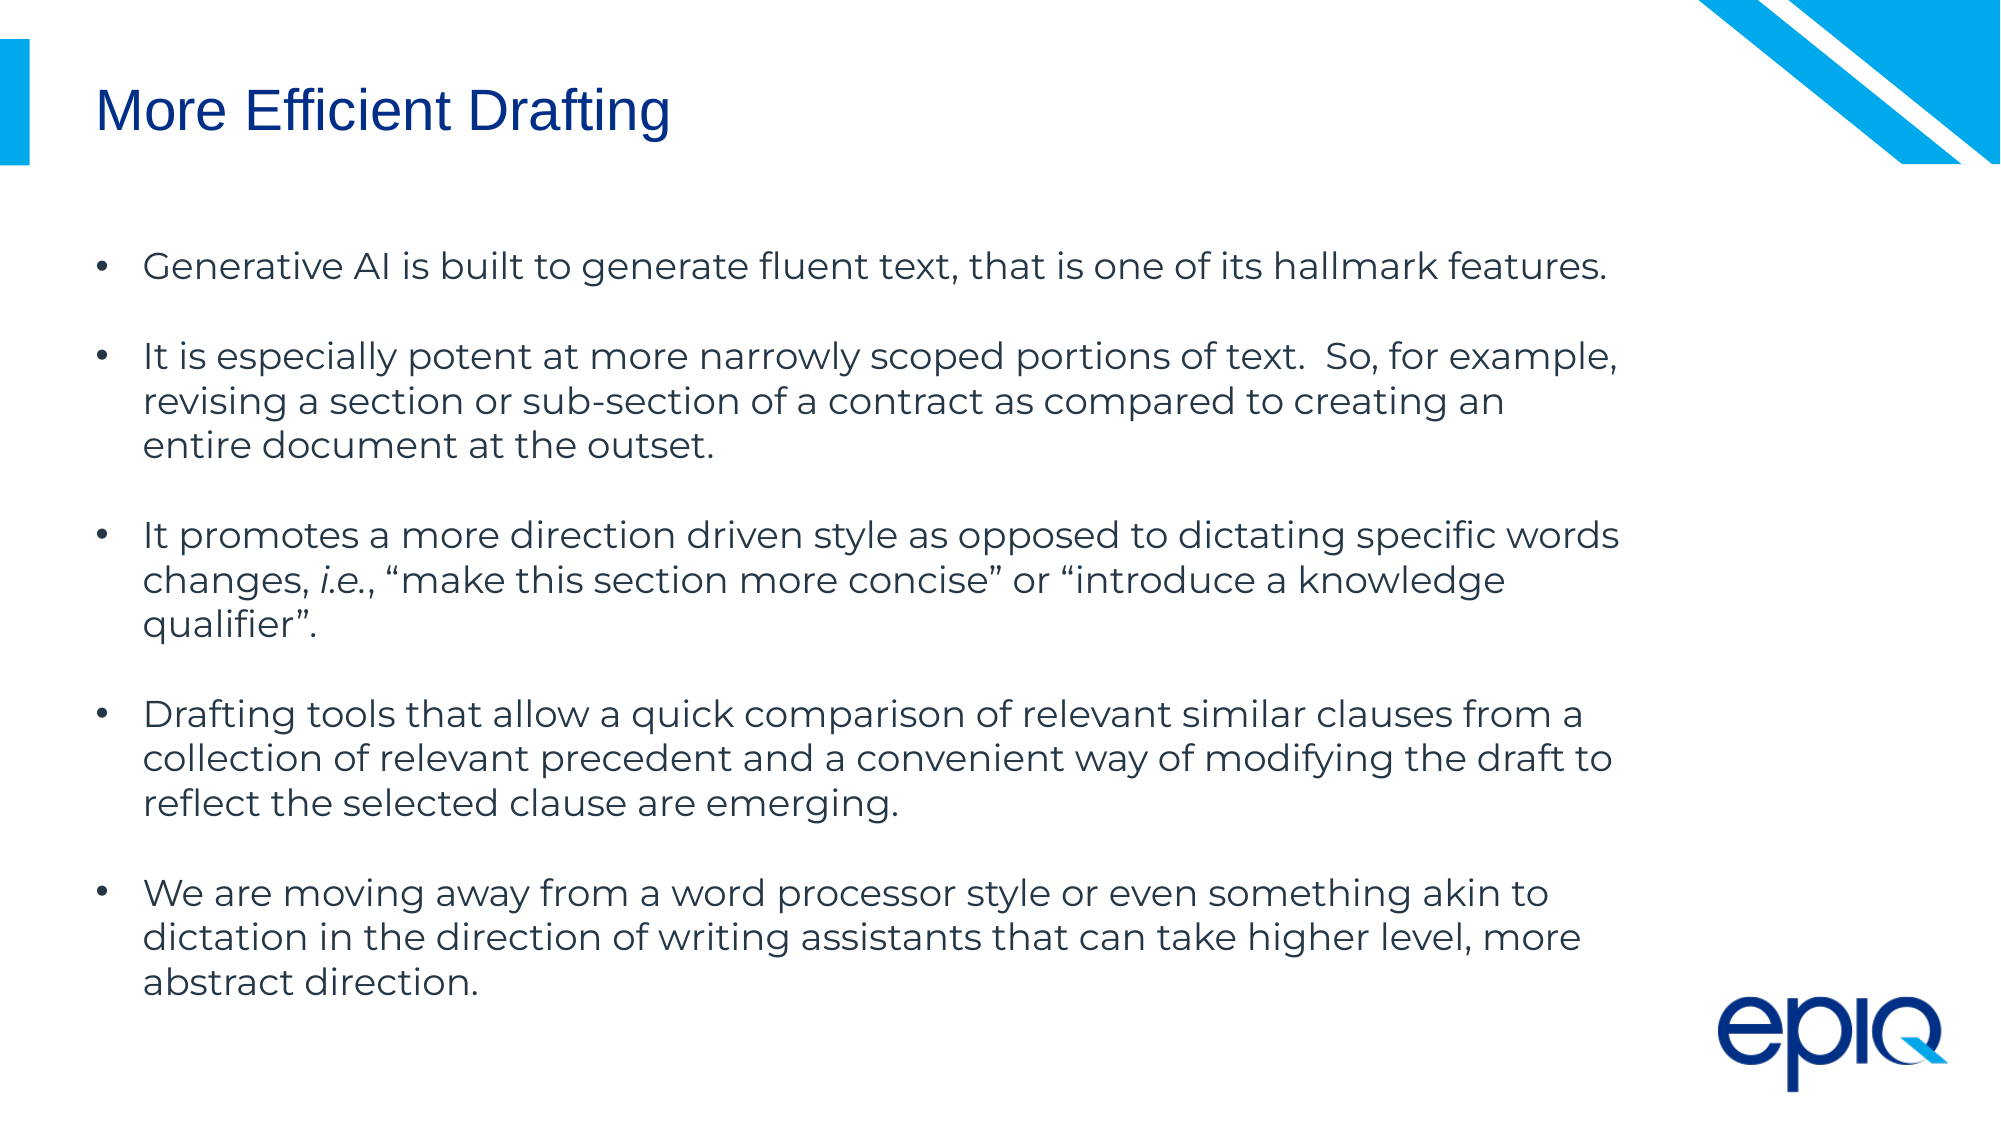

# More Efficient Drafting
Generative AI is built to generate fluent text, that is one of its hallmark features.

It is especially potent at more narrowly scoped portions of text.  So, for example, revising a section or sub-section of a contract as compared to creating an entire document at the outset.

It promotes a more direction driven style as opposed to dictating specific words changes, i.e., “make this section more concise” or “introduce a knowledge qualifier”.

Drafting tools that allow a quick comparison of relevant similar clauses from a collection of relevant precedent and a convenient way of modifying the draft to reflect the selected clause are emerging.

We are moving away from a word processor style or even something akin to dictation in the direction of writing assistants that can take higher level, more abstract direction.